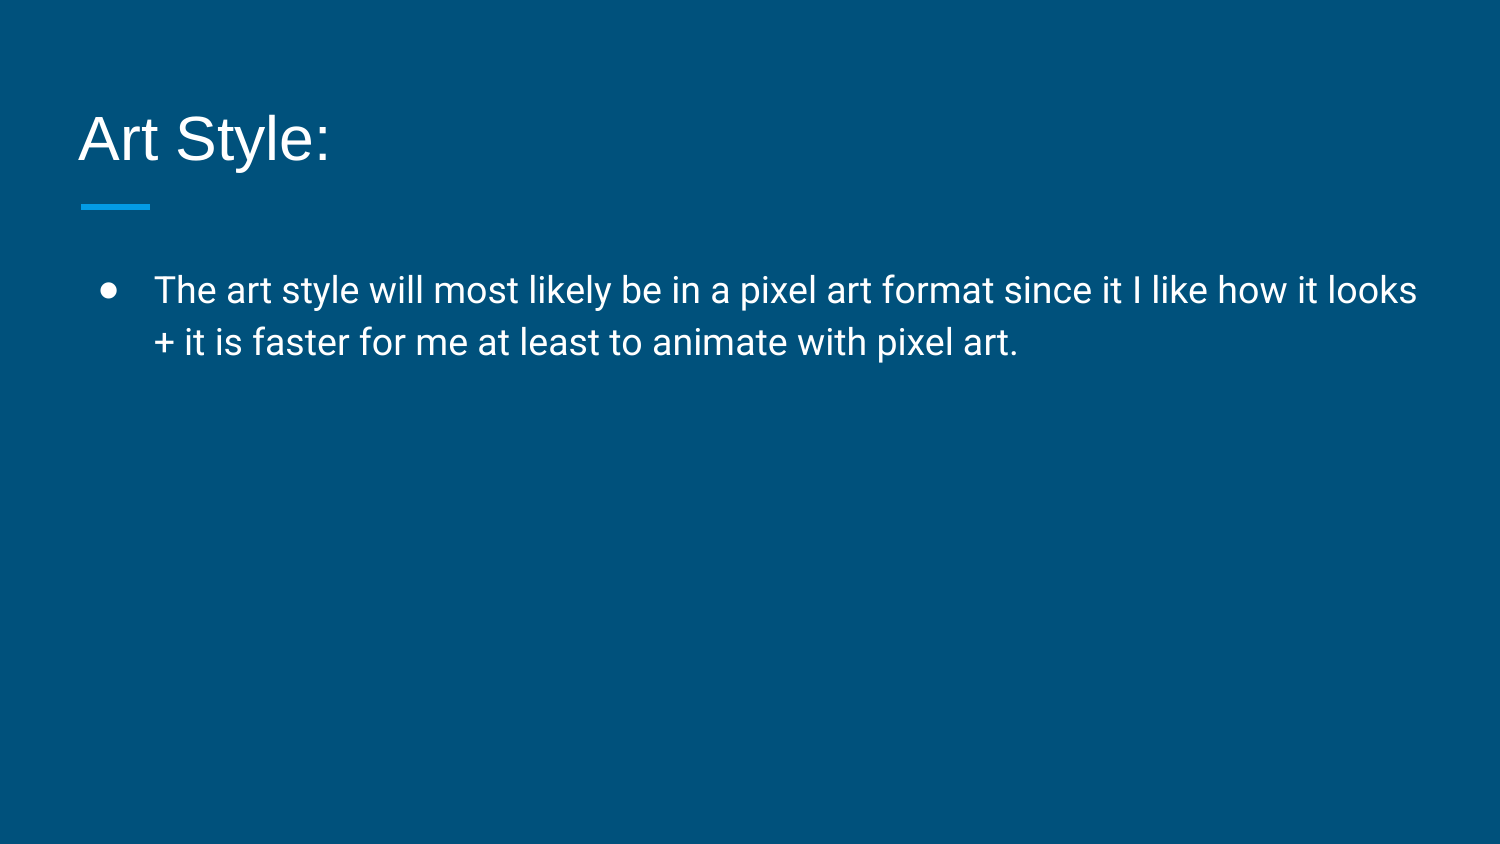

# Art Style:
The art style will most likely be in a pixel art format since it I like how it looks + it is faster for me at least to animate with pixel art.